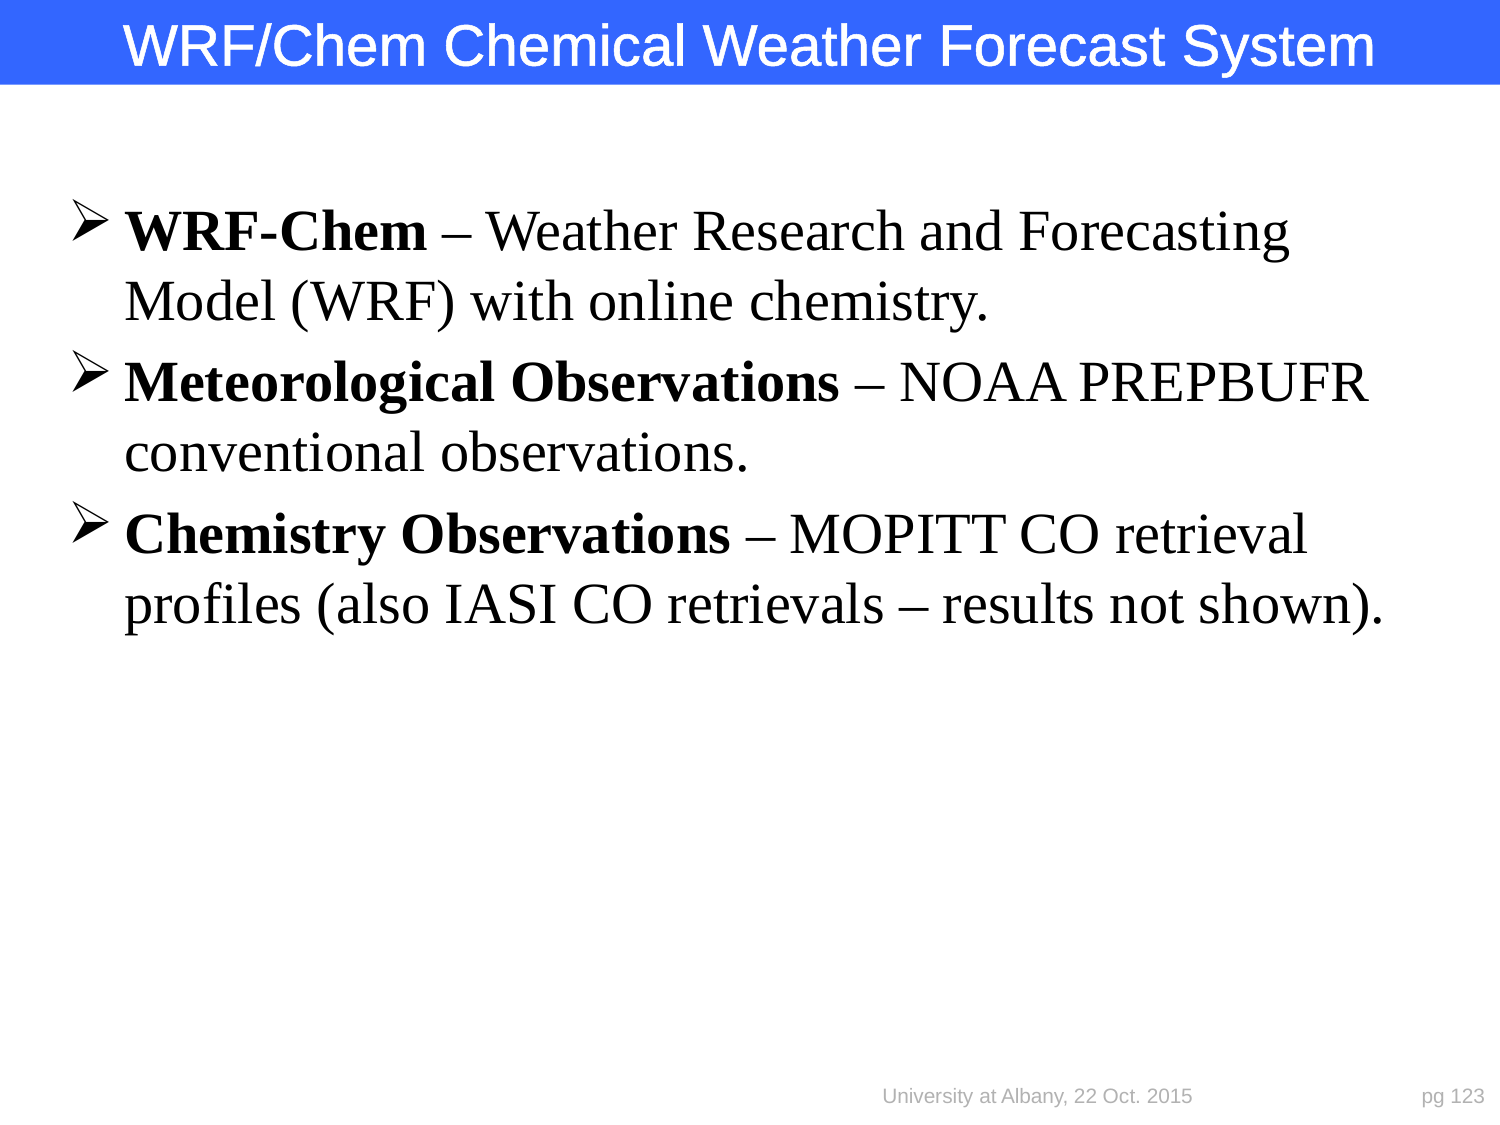

WRF/Chem Chemical Weather Forecast System
WRF-Chem – Weather Research and Forecasting Model (WRF) with online chemistry.
Meteorological Observations – NOAA PREPBUFR conventional observations.
Chemistry Observations – MOPITT CO retrieval profiles (also IASI CO retrievals – results not shown).
University at Albany, 22 Oct. 2015
pg 123